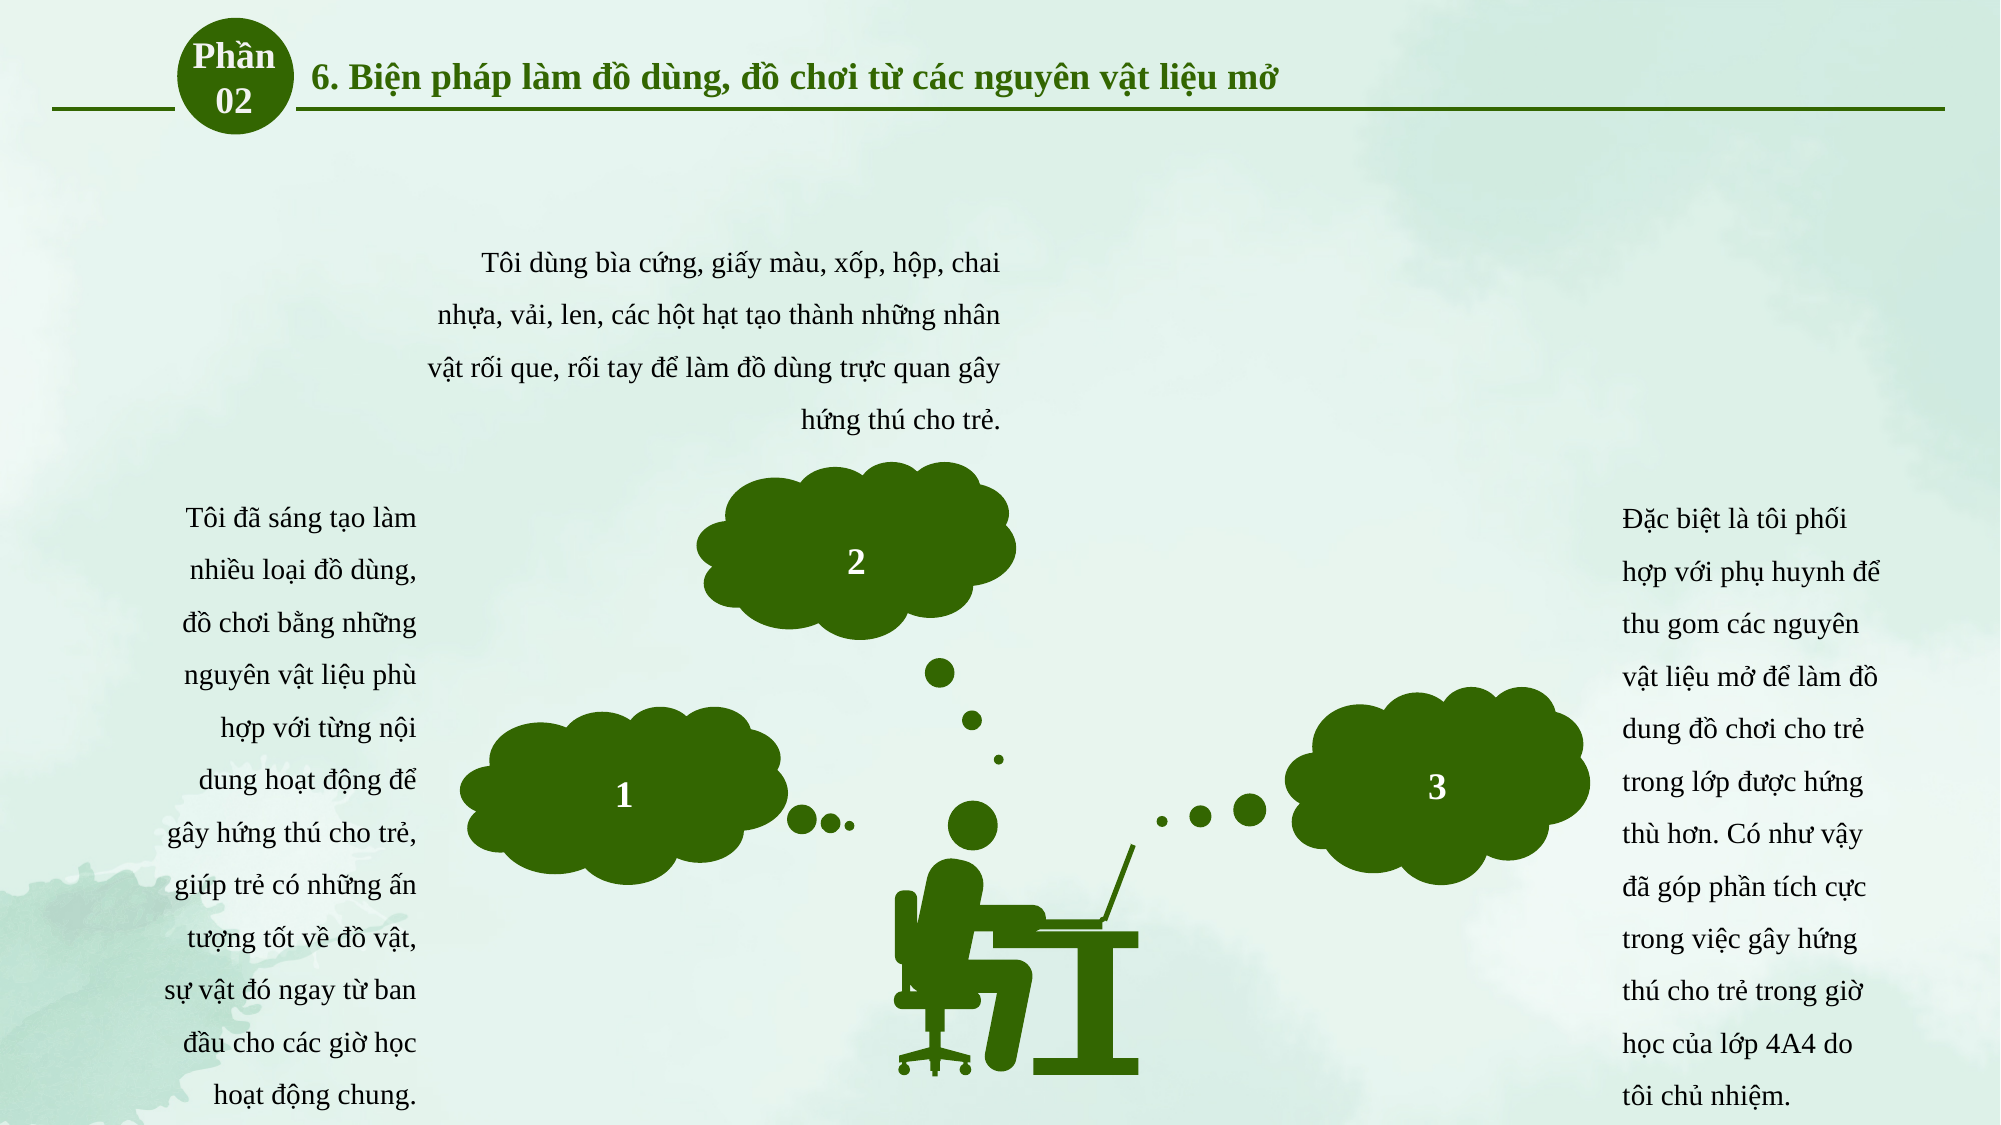

Phần 02
6. Biện pháp làm đồ dùng, đồ chơi từ các nguyên vật liệu mở
Tôi dùng bìa cứng, giấy màu, xốp, hộp, chai nhựa, vải, len, các hột hạt tạo thành những nhân vật rối que, rối tay để làm đồ dùng trực quan gây hứng thú cho trẻ.

2
Tôi đã sáng tạo làm nhiều loại đồ dùng, đồ chơi bằng những nguyên vật liệu phù hợp với từng nội dung hoạt động để gây hứng thú cho trẻ, giúp trẻ có những ấn tượng tốt về đồ vật, sự vật đó ngay từ ban đầu cho các giờ học hoạt động chung.
Đặc biệt là tôi phối hợp với phụ huynh để thu gom các nguyên vật liệu mở để làm đồ dung đồ chơi cho trẻ trong lớp được hứng thù hơn. Có như vậy đã góp phần tích cực trong việc gây hứng thú cho trẻ trong giờ học của lớp 4A4 do tôi chủ nhiệm.

3

1